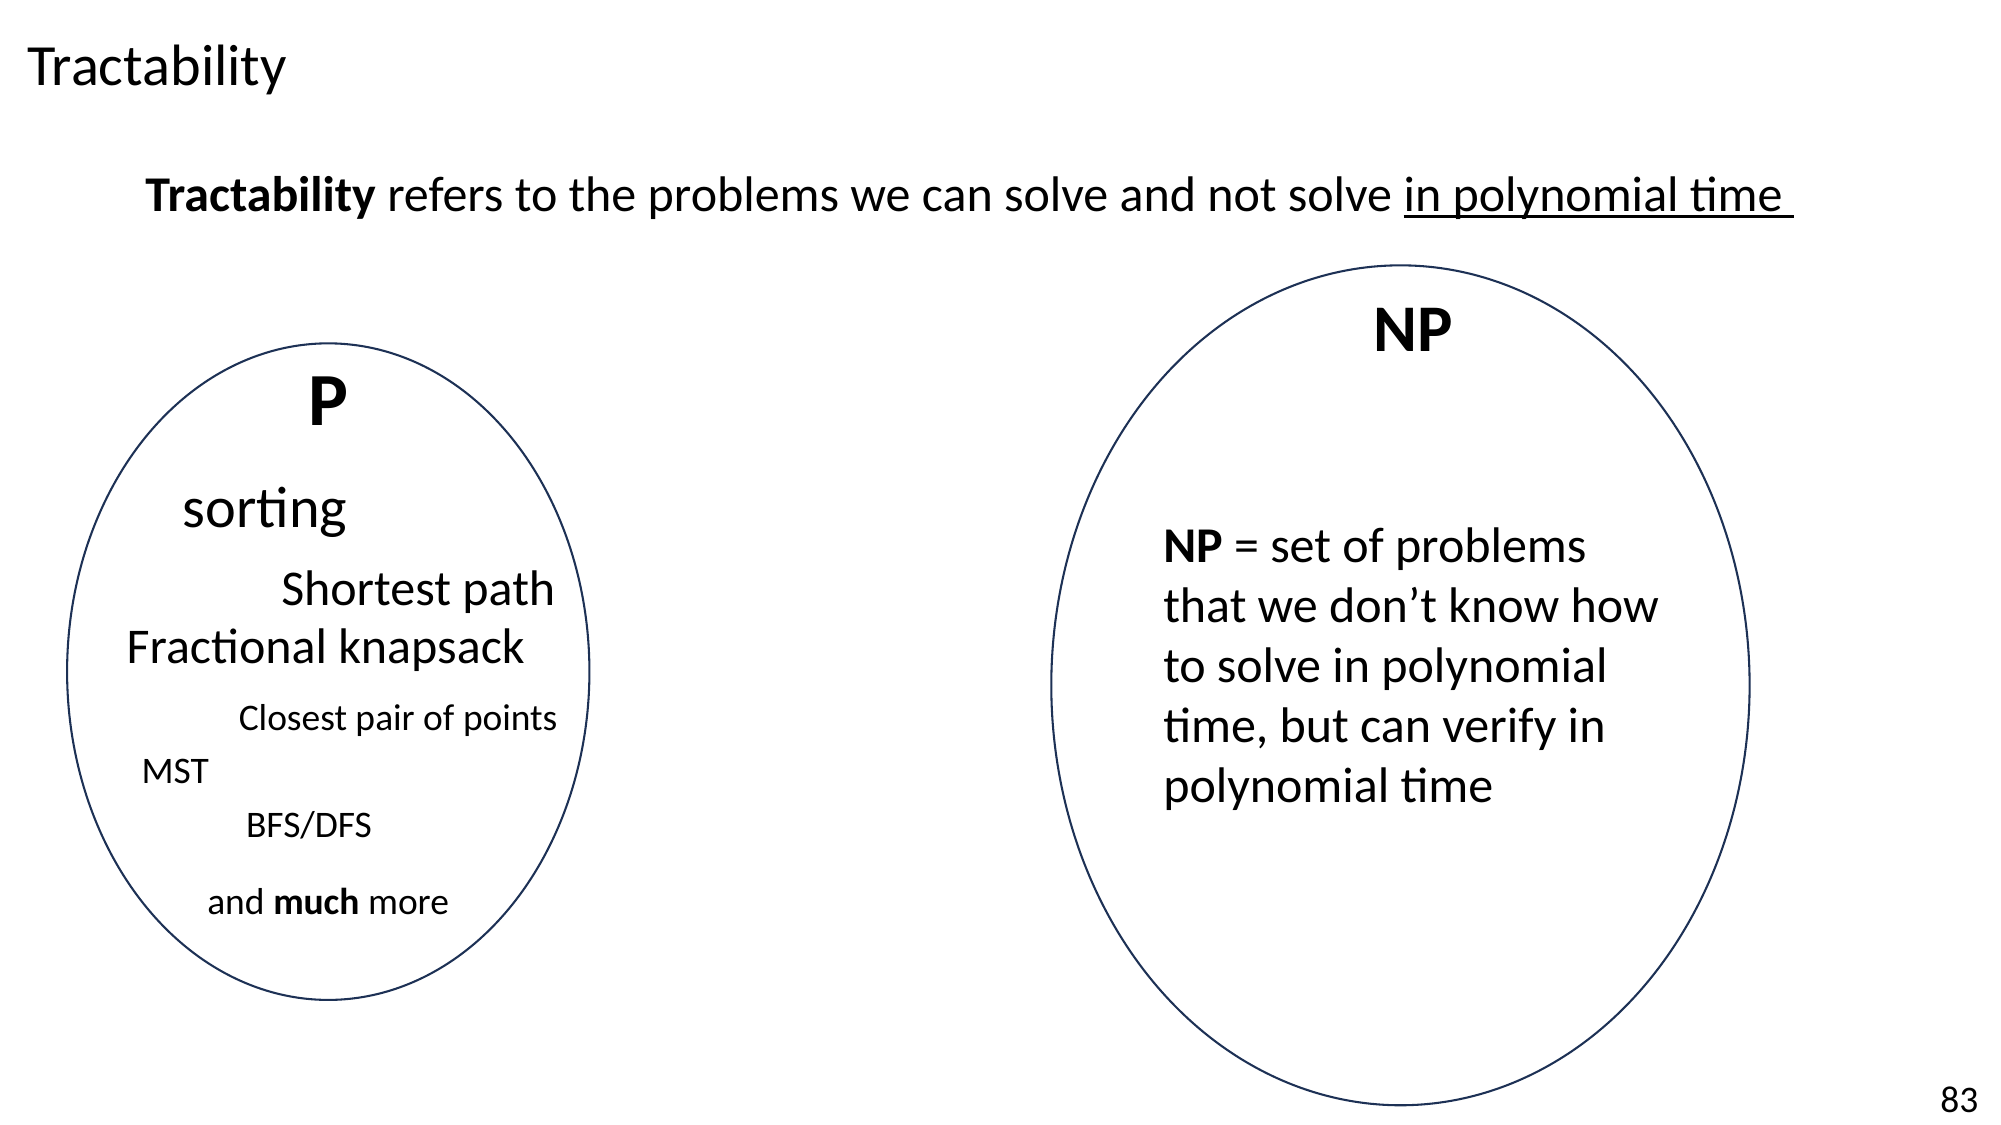

Tractability
Tractability refers to the problems we can solve and not solve in polynomial time

NP

P
sorting
NP = set of problems that we don’t know how to solve in polynomial time, but can verify in polynomial time
Shortest path
Fractional knapsack
Closest pair of points
MST
BFS/DFS
and much more
83